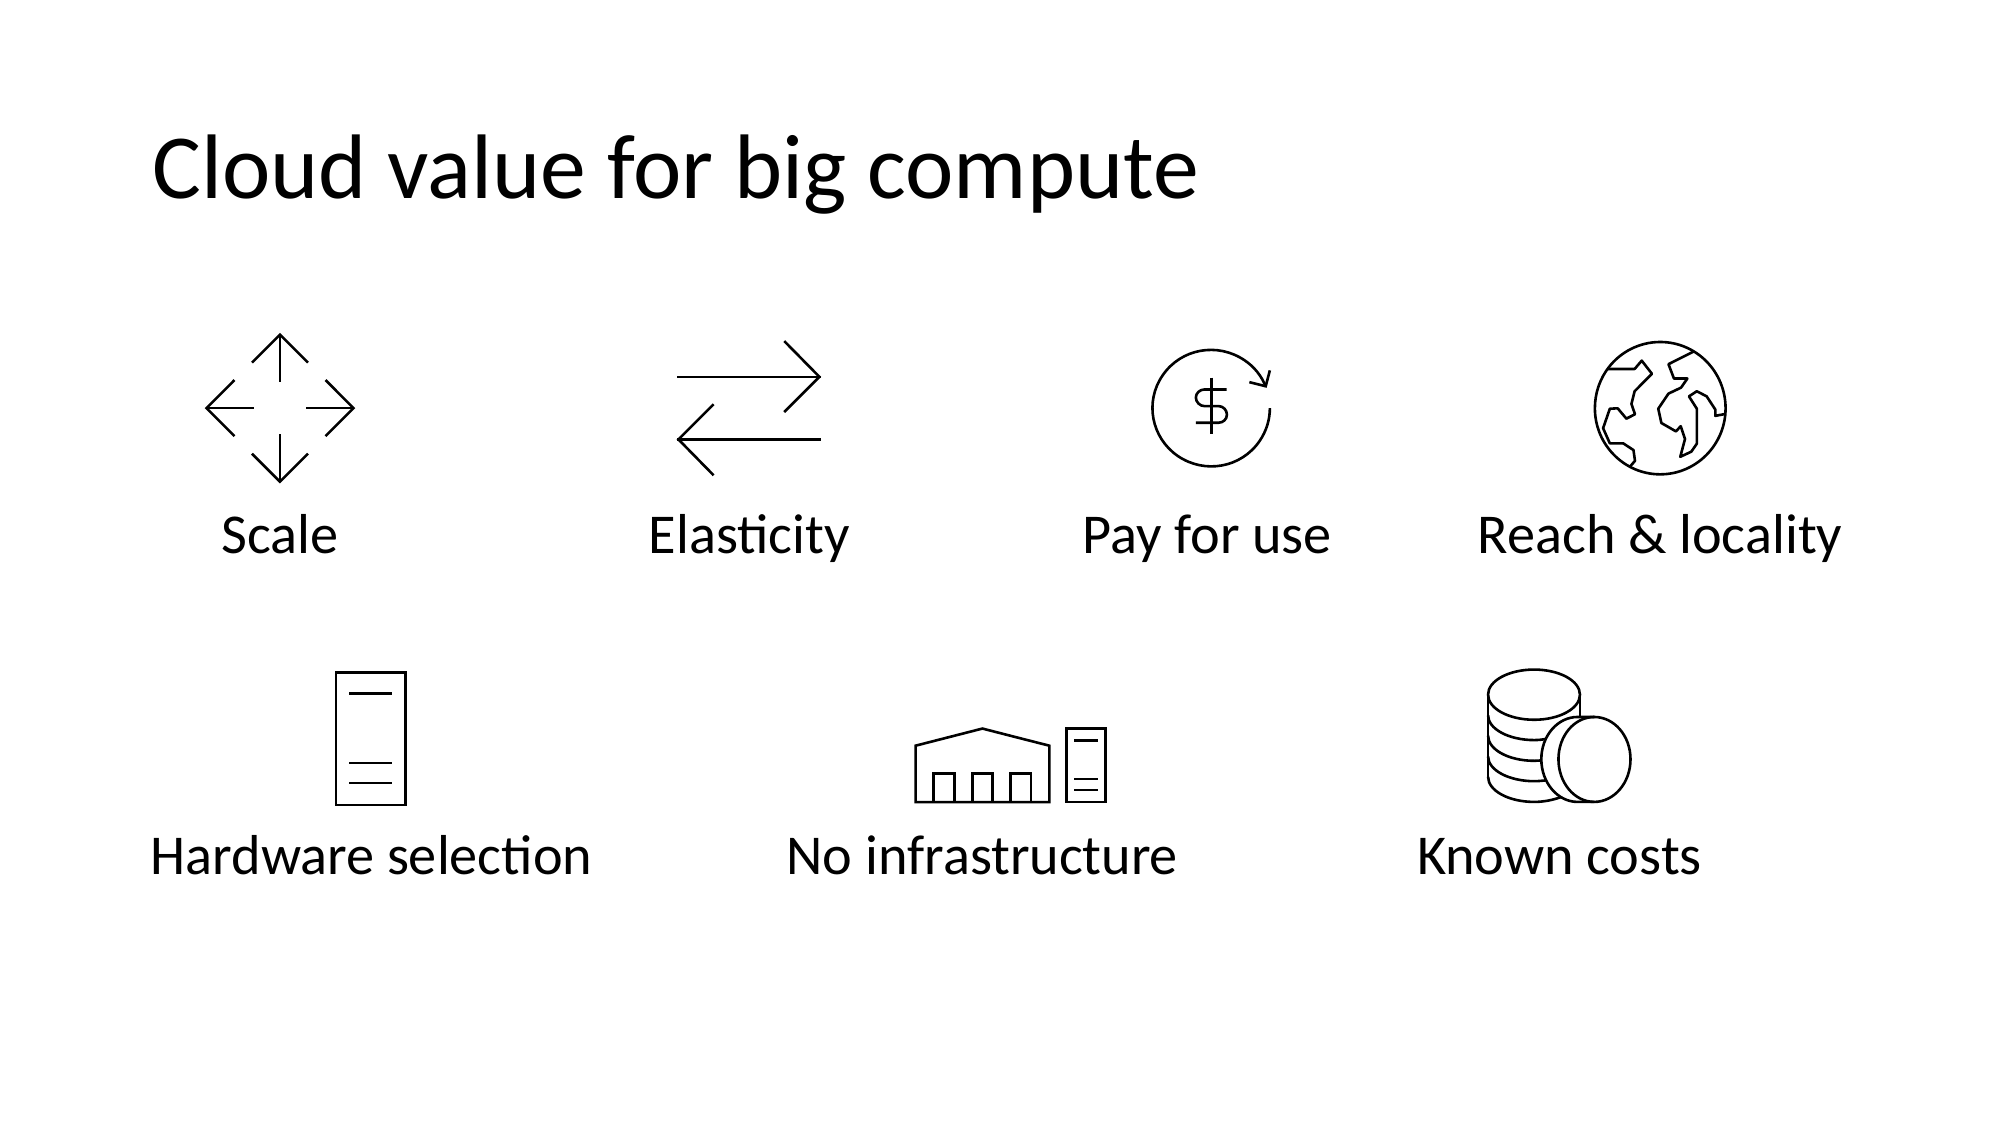

# Cloud value for big compute

Scale
Pay for use
Elasticity
Reach & locality

Hardware selection
No infrastructure
Known costs